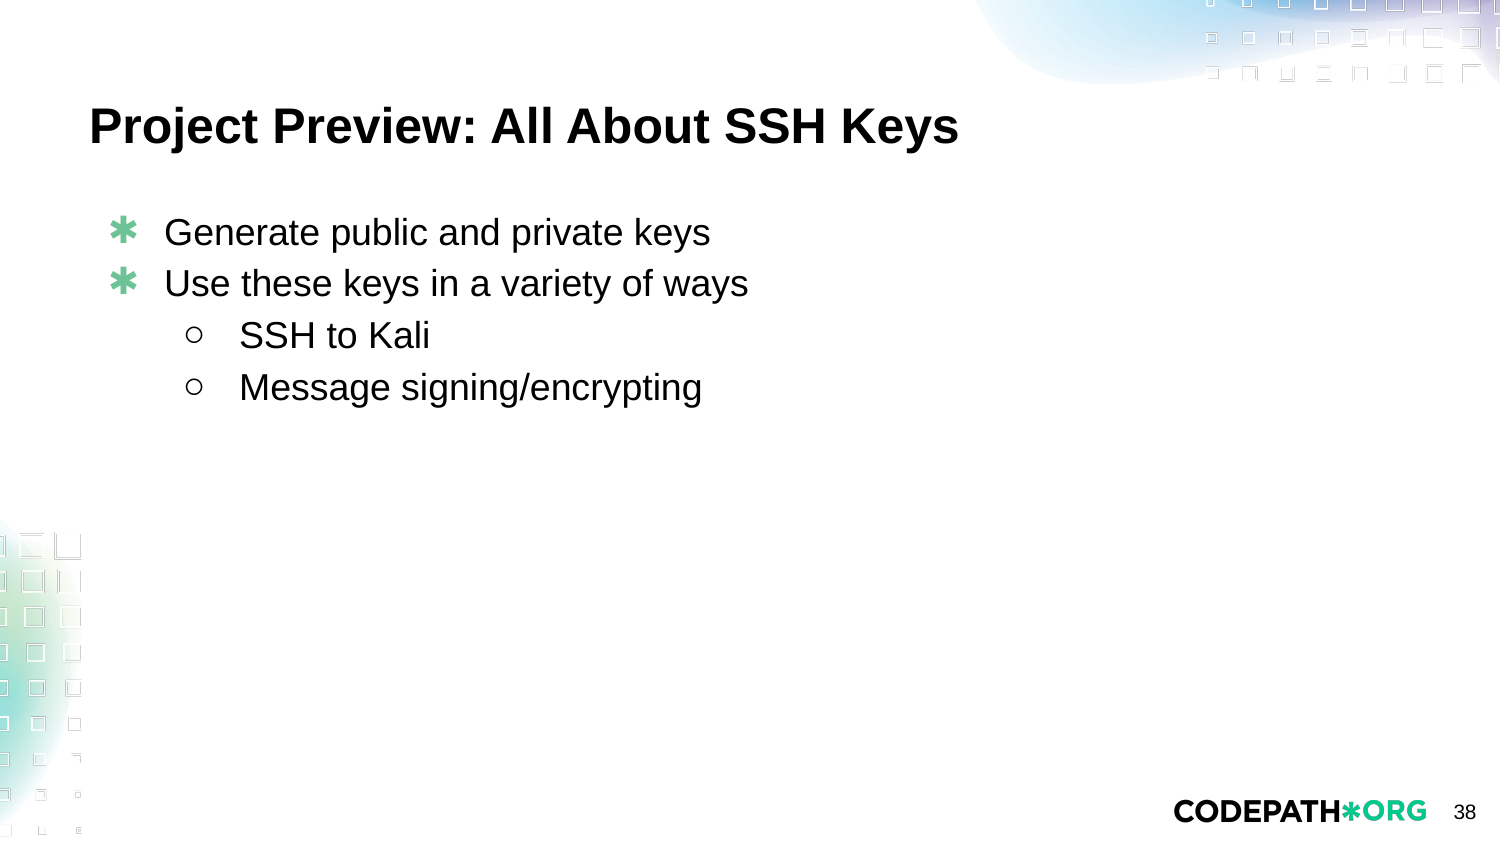

# Project Preview: All About SSH Keys
Generate public and private keys
Use these keys in a variety of ways
SSH to Kali
Message signing/encrypting
38